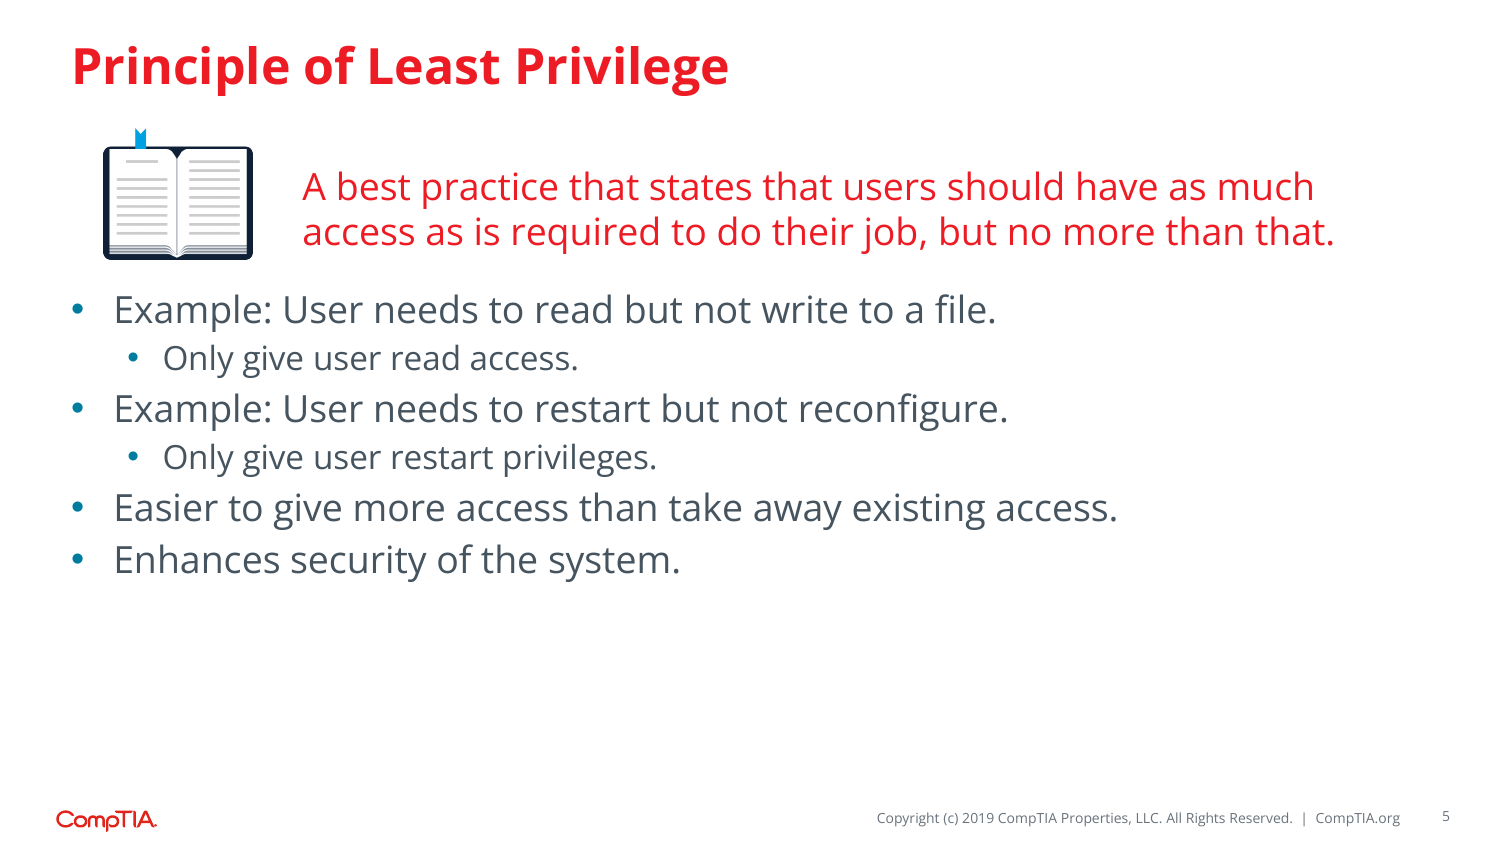

# Principle of Least Privilege
A best practice that states that users should have as much access as is required to do their job, but no more than that.
Example: User needs to read but not write to a file.
Only give user read access.
Example: User needs to restart but not reconfigure.
Only give user restart privileges.
Easier to give more access than take away existing access.
Enhances security of the system.
5